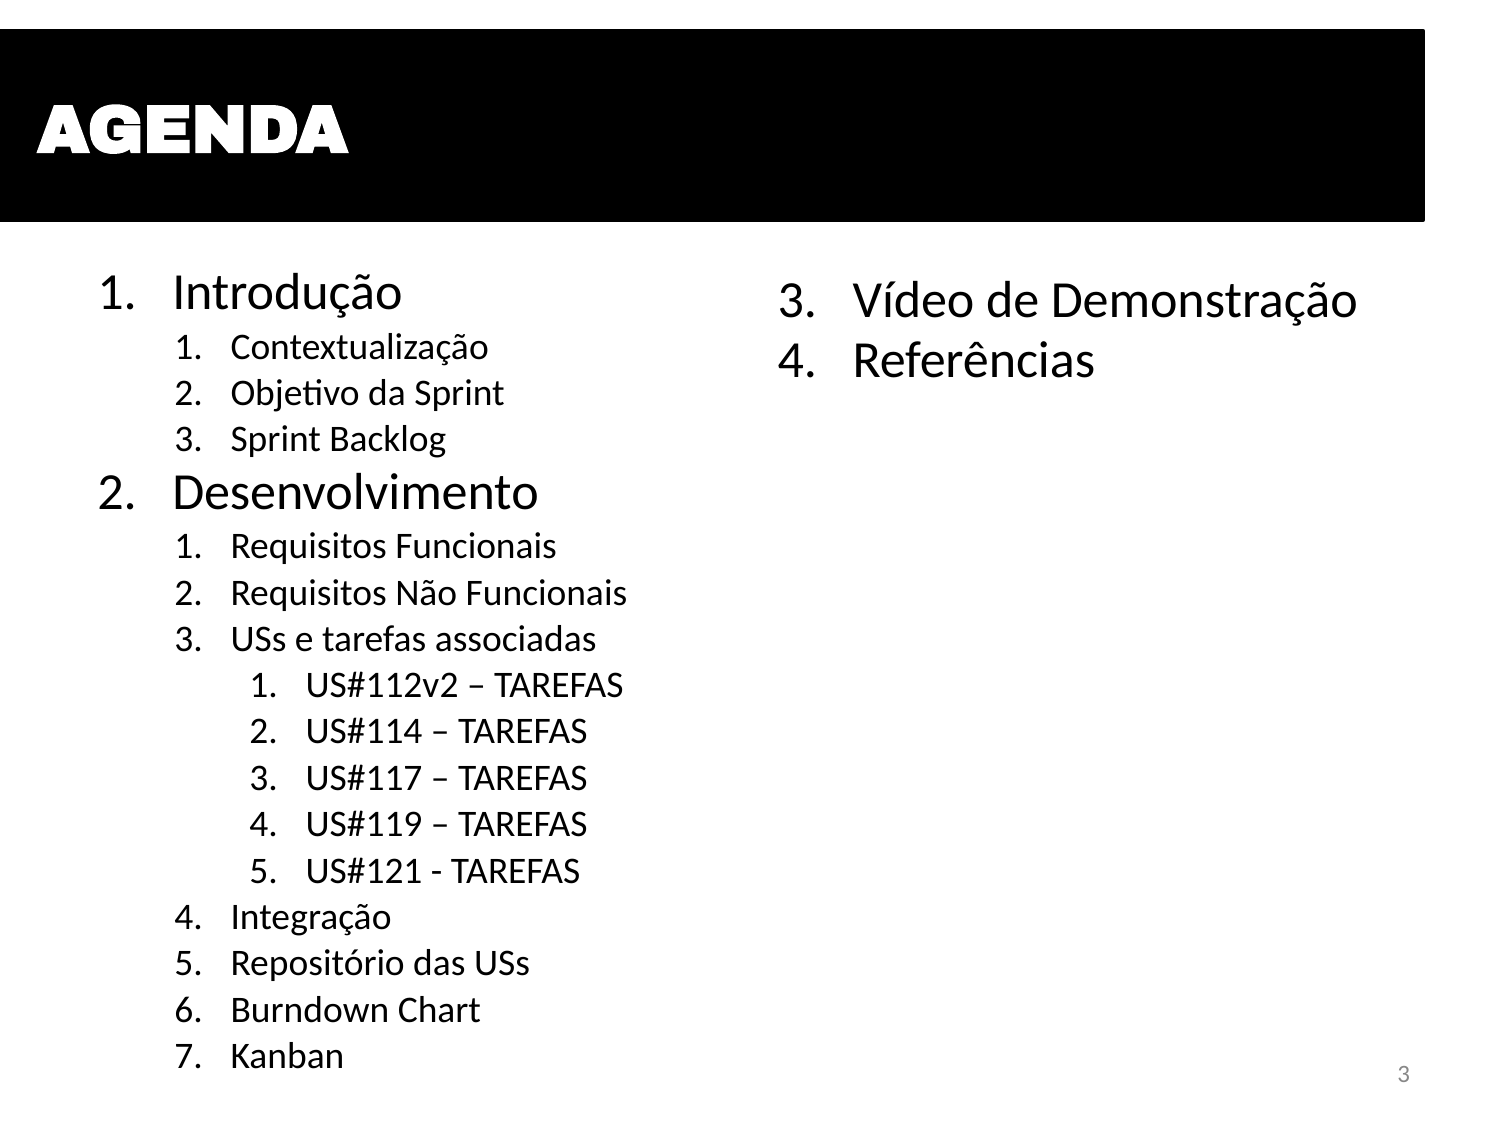

AGENDA
Introdução
Contextualização
Objetivo da Sprint
Sprint Backlog
Desenvolvimento
Requisitos Funcionais
Requisitos Não Funcionais
USs e tarefas associadas
US#112v2 – TAREFAS
US#114 – TAREFAS
US#117 – TAREFAS
US#119 – TAREFAS
US#121 - TAREFAS
Integração
Repositório das USs
Burndown Chart
Kanban
Vídeo de Demonstração
Referências

3